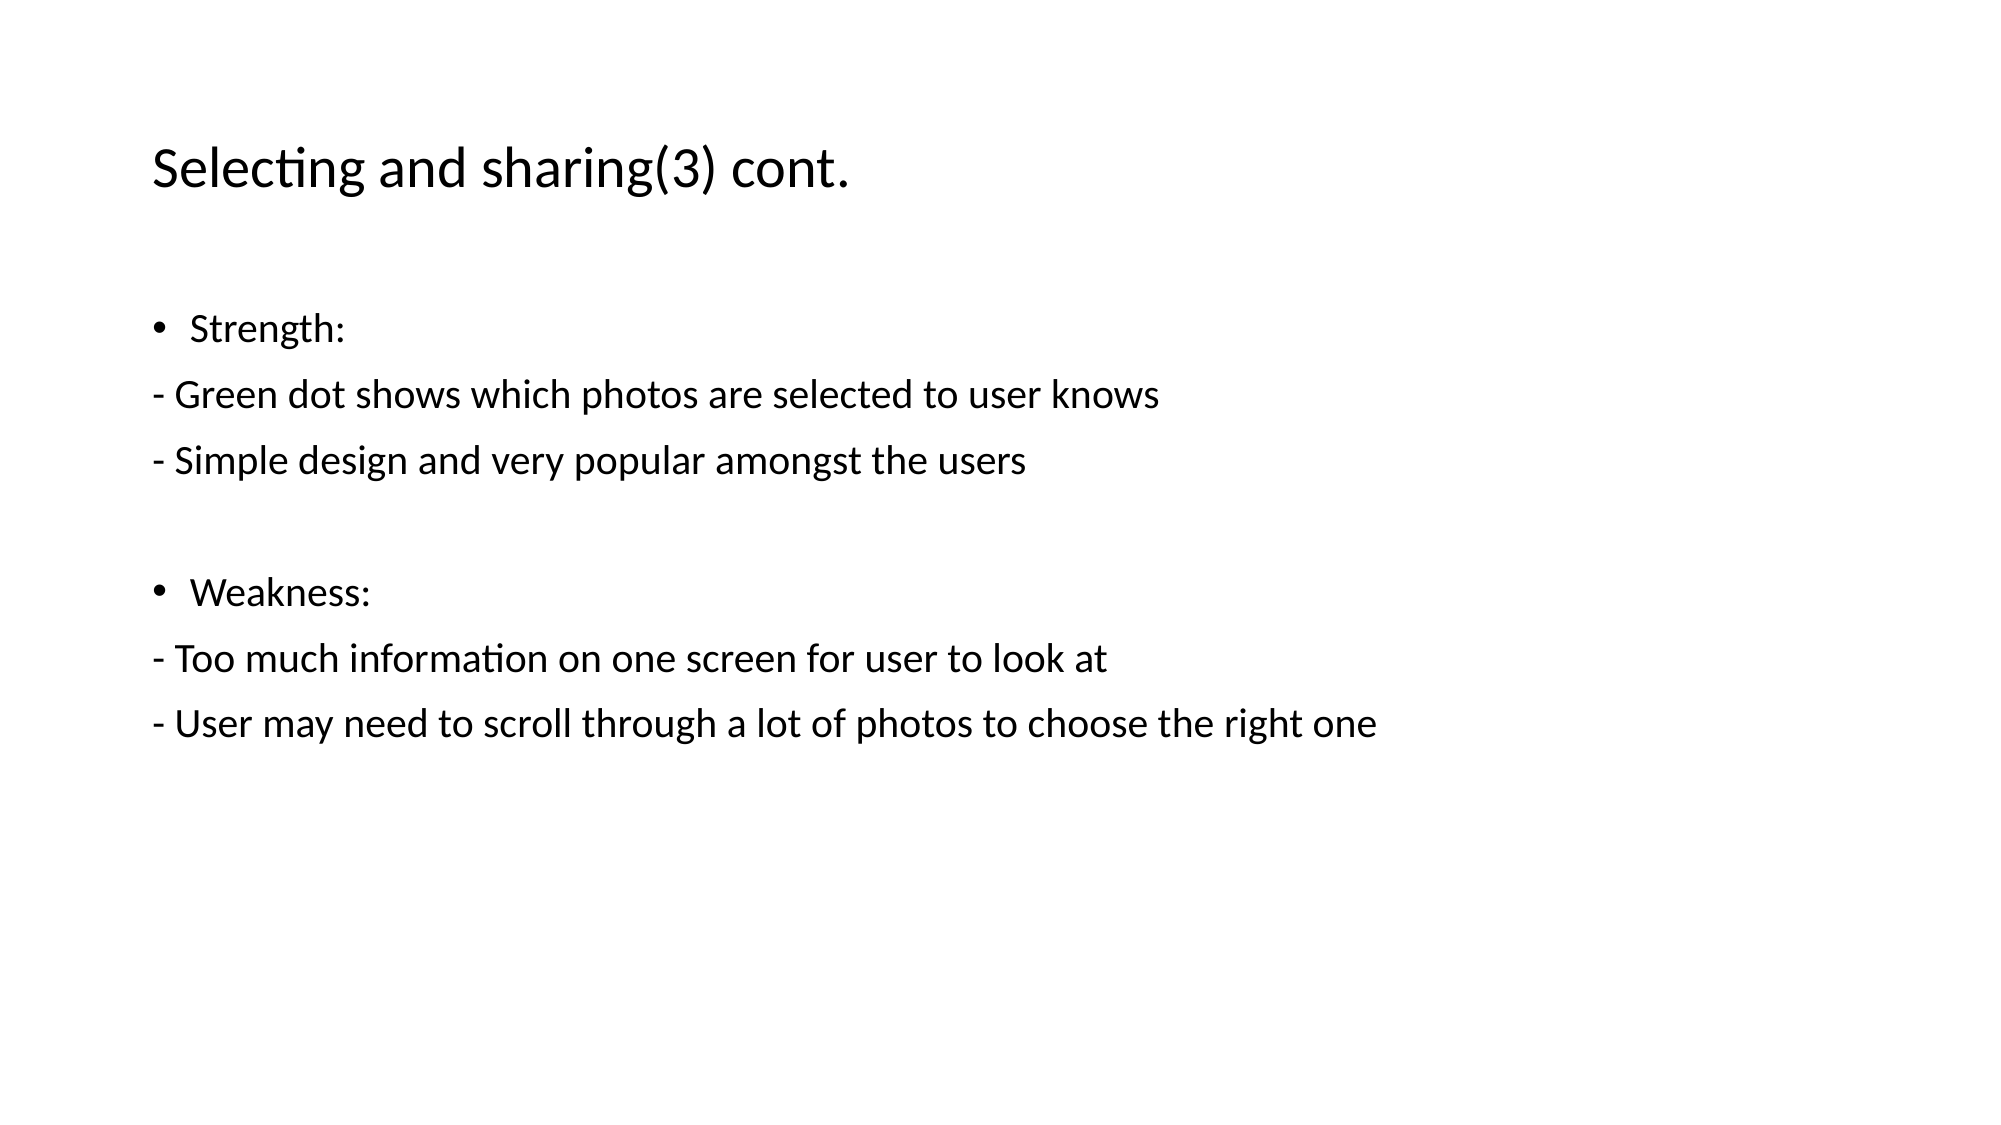

# Selecting and sharing(3) cont.
Strength:
- Green dot shows which photos are selected to user knows
- Simple design and very popular amongst the users

Weakness:
- Too much information on one screen for user to look at
- User may need to scroll through a lot of photos to choose the right one